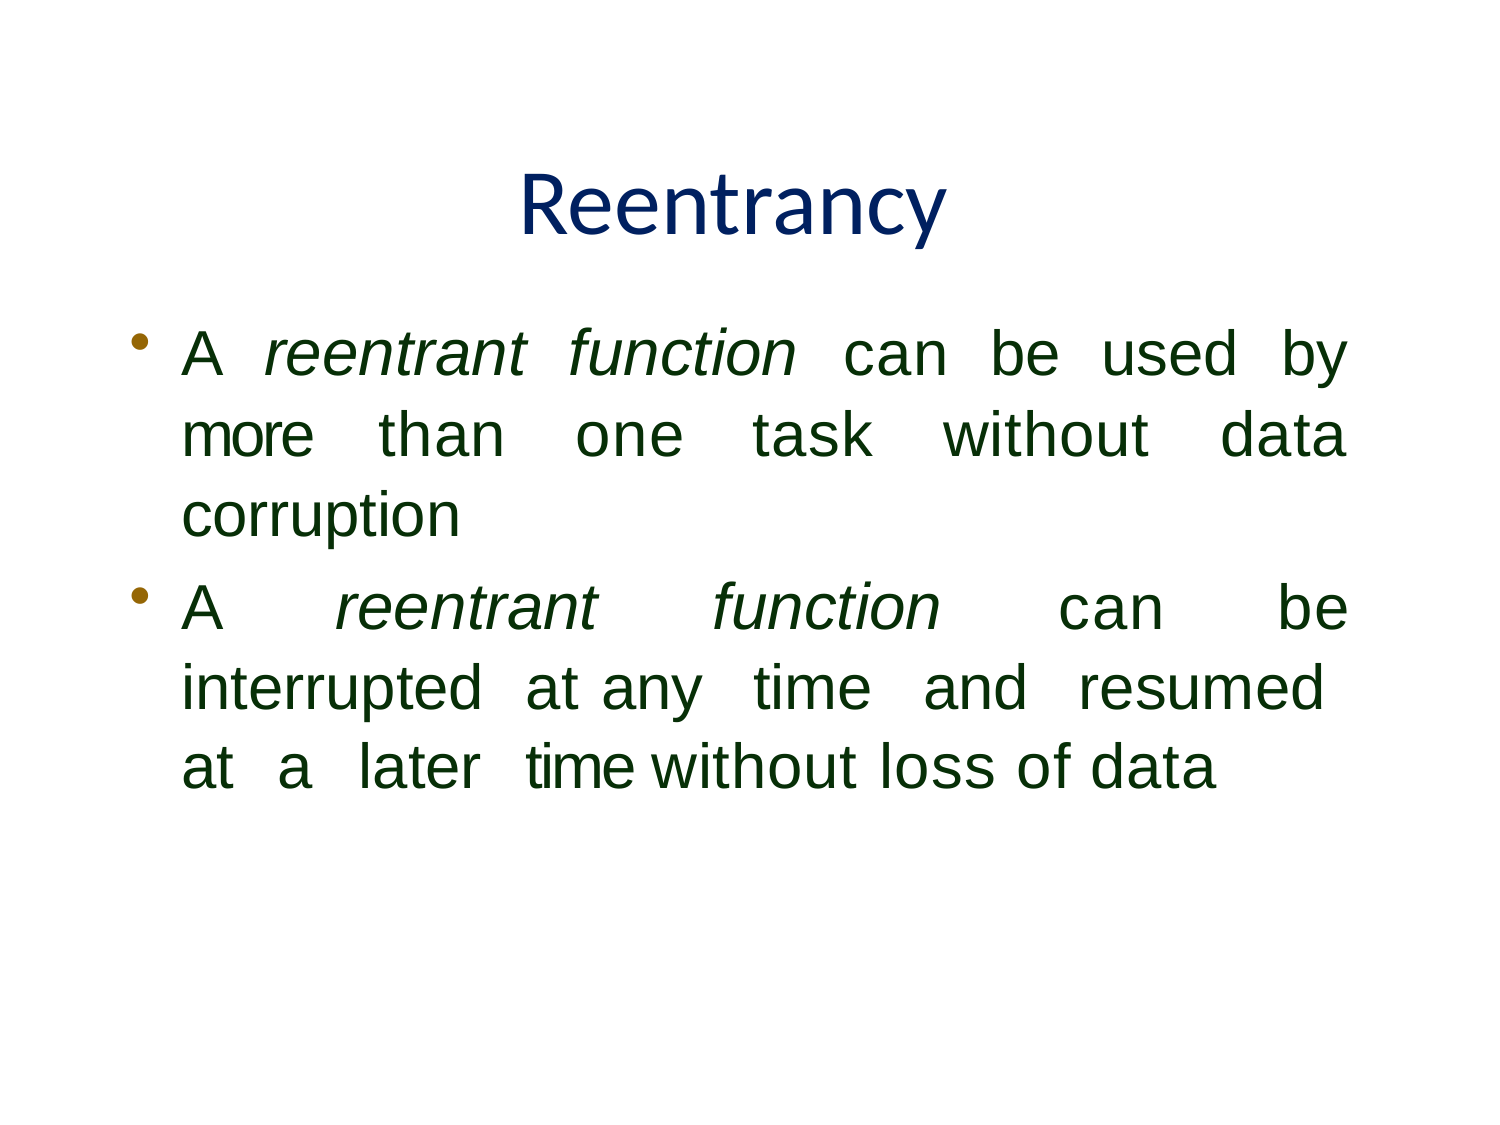

# Reentrancy
A reentrant function can be used by more than one task without data corruption
A reentrant function can be interrupted  at any  time  and  resumed  at  a  later  time without loss of data